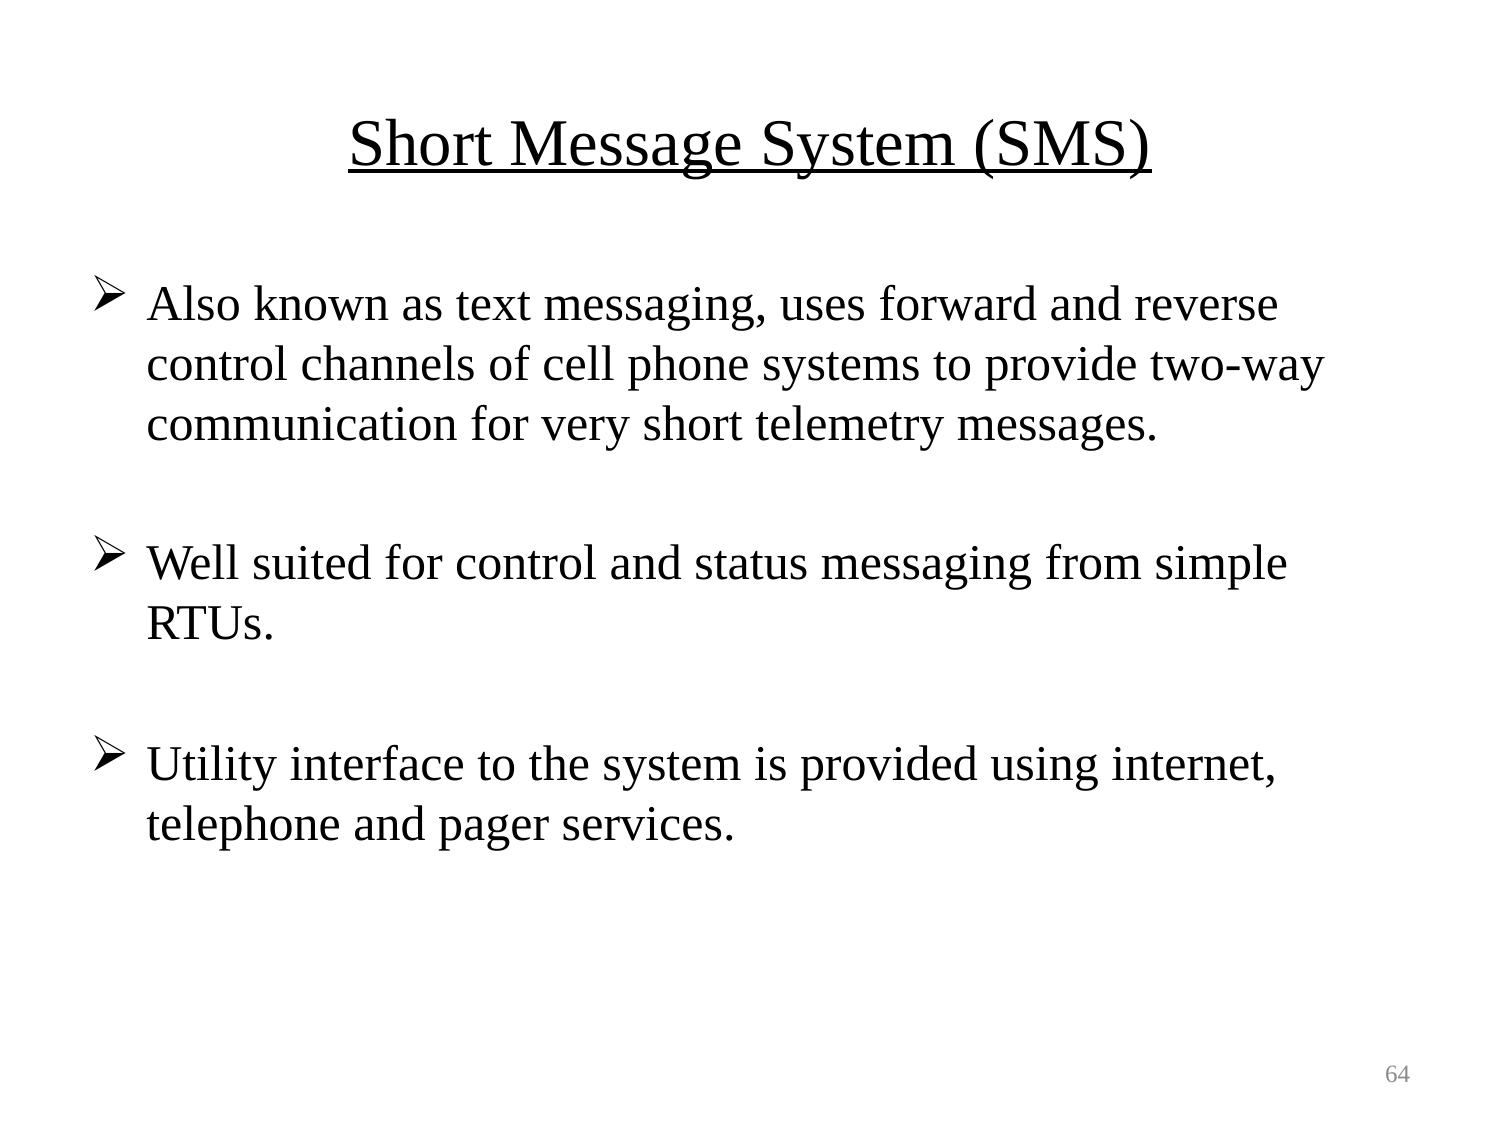

# Short Message System (SMS)
Also known as text messaging, uses forward and reverse control channels of cell phone systems to provide two-way communication for very short telemetry messages.

Well suited for control and status messaging from simple RTUs.

Utility interface to the system is provided using internet, telephone and pager services.
64